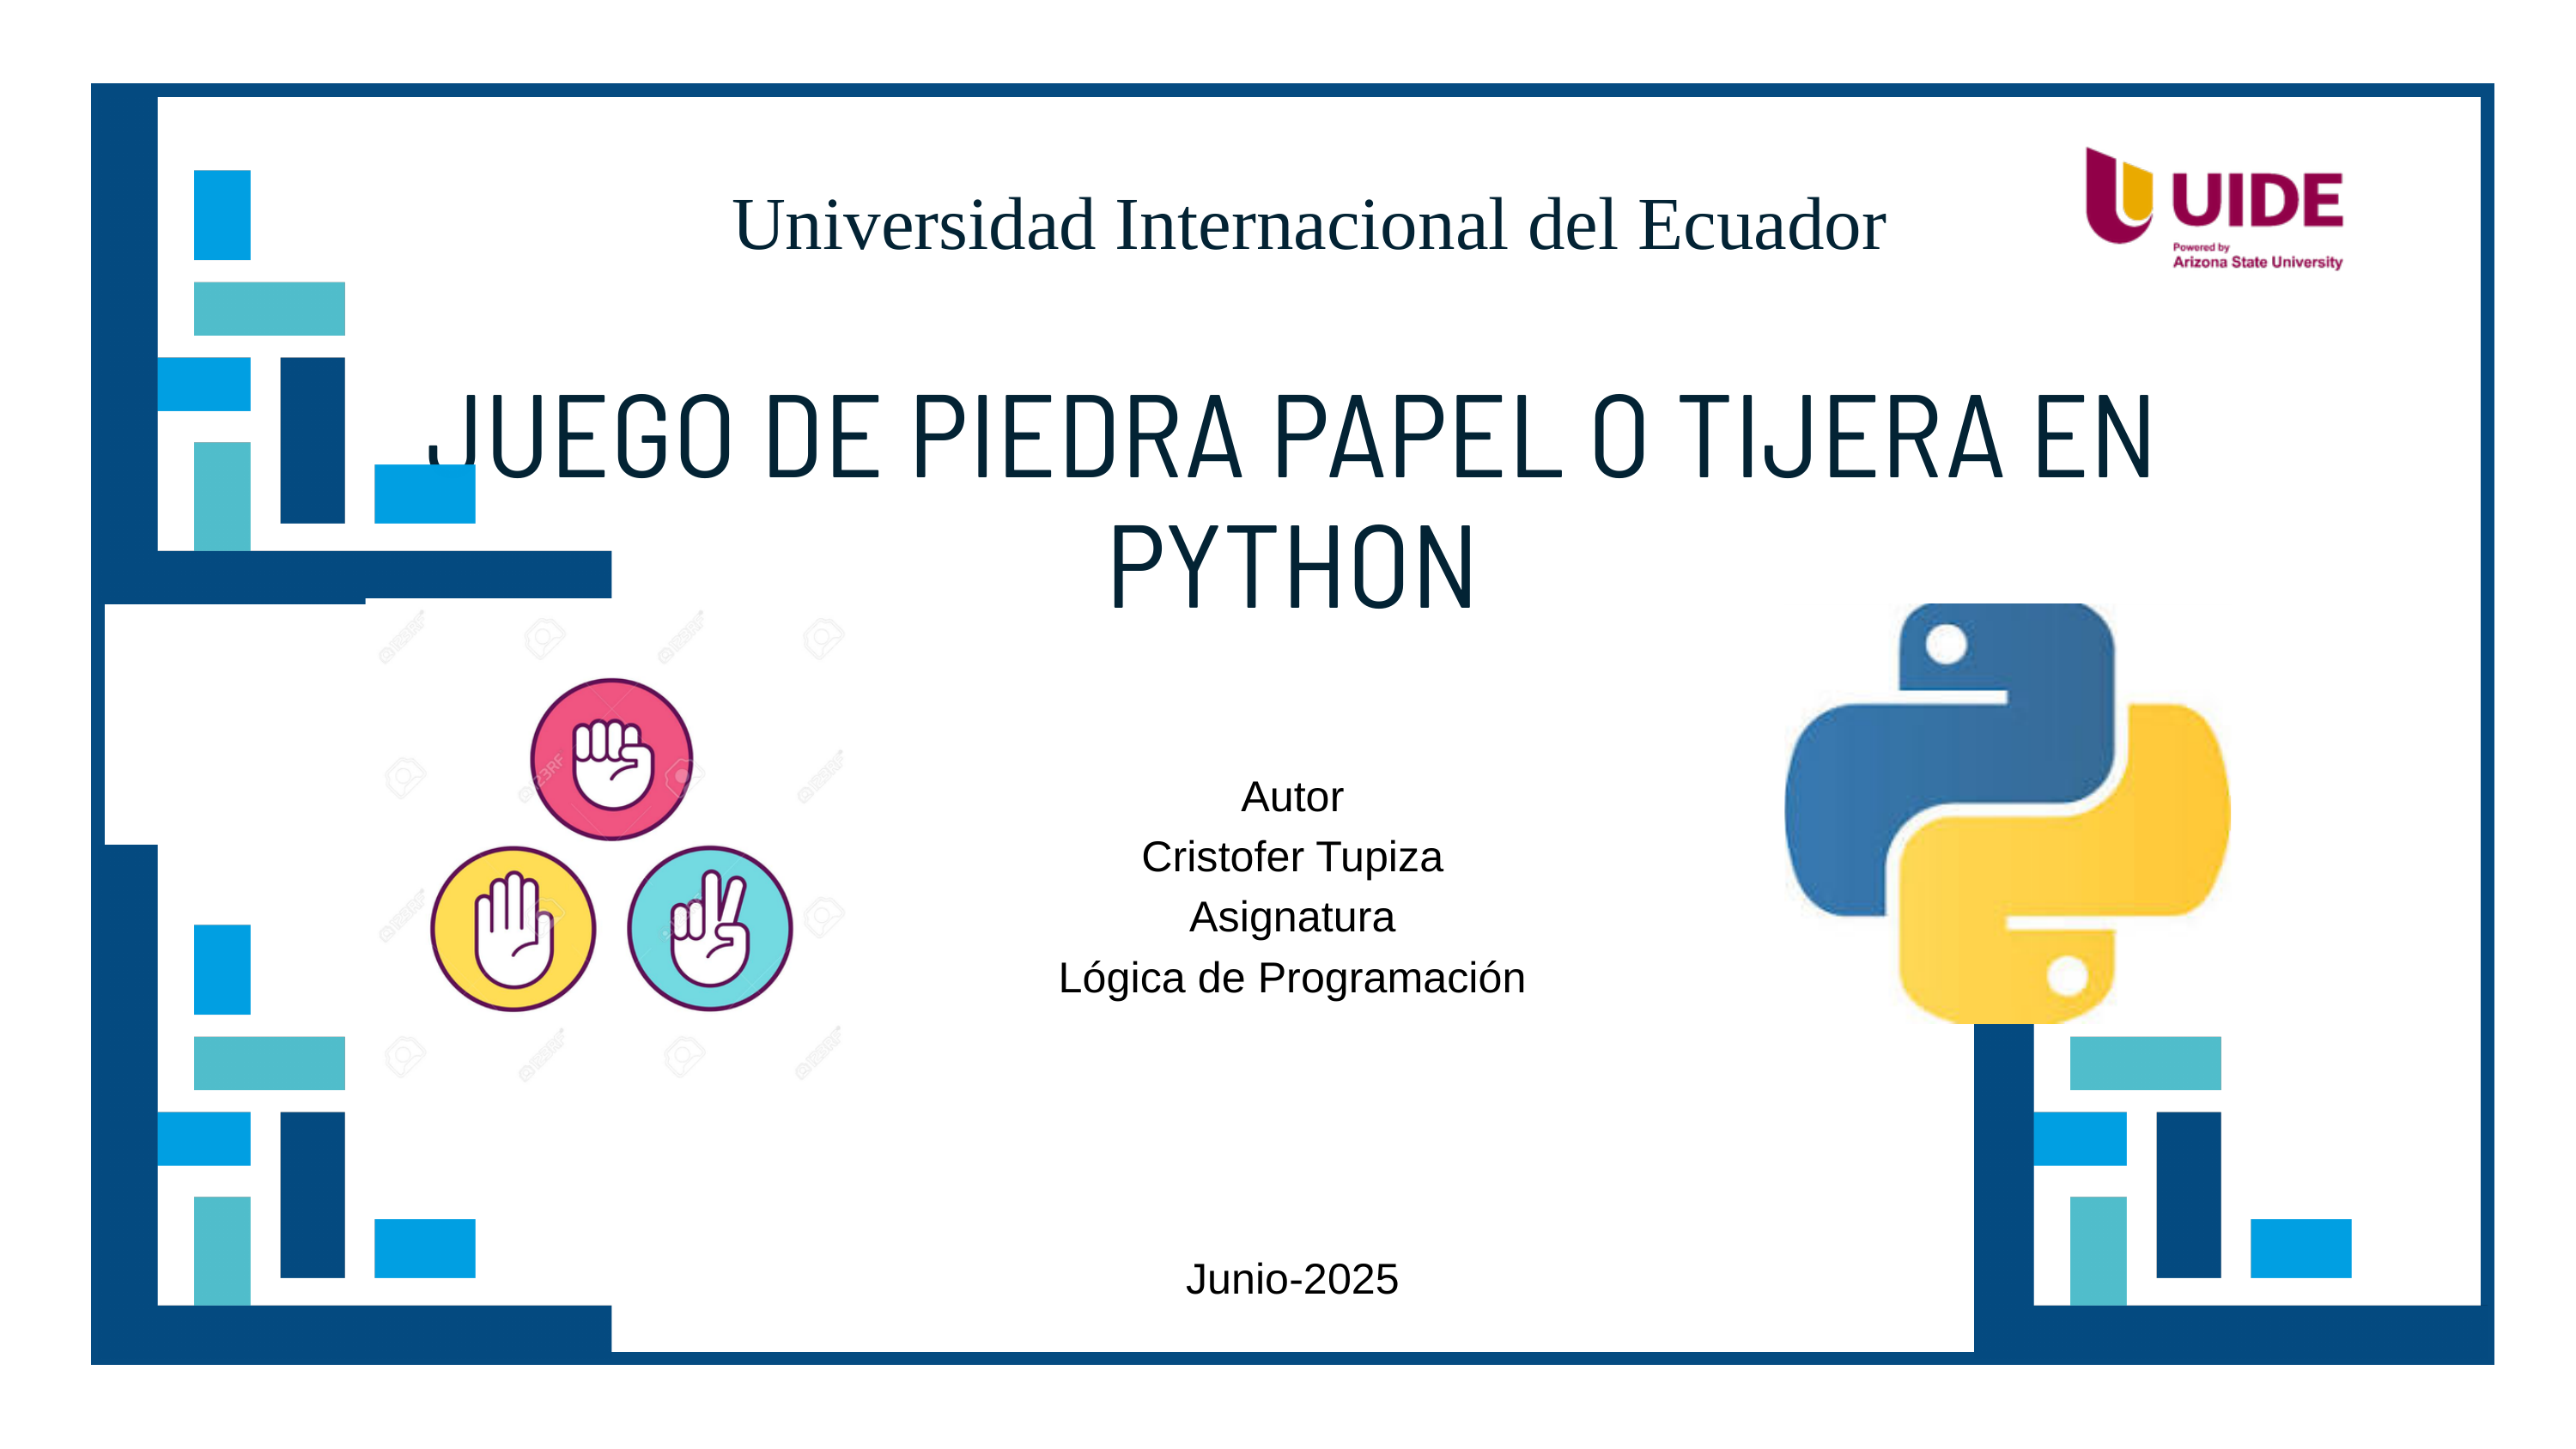

Universidad Internacional del Ecuador
JUEGO DE PIEDRA PAPEL O TIJERA EN PYTHON

Autor
Cristofer Tupiza
Asignatura
Lógica de Programación

Junio-2025